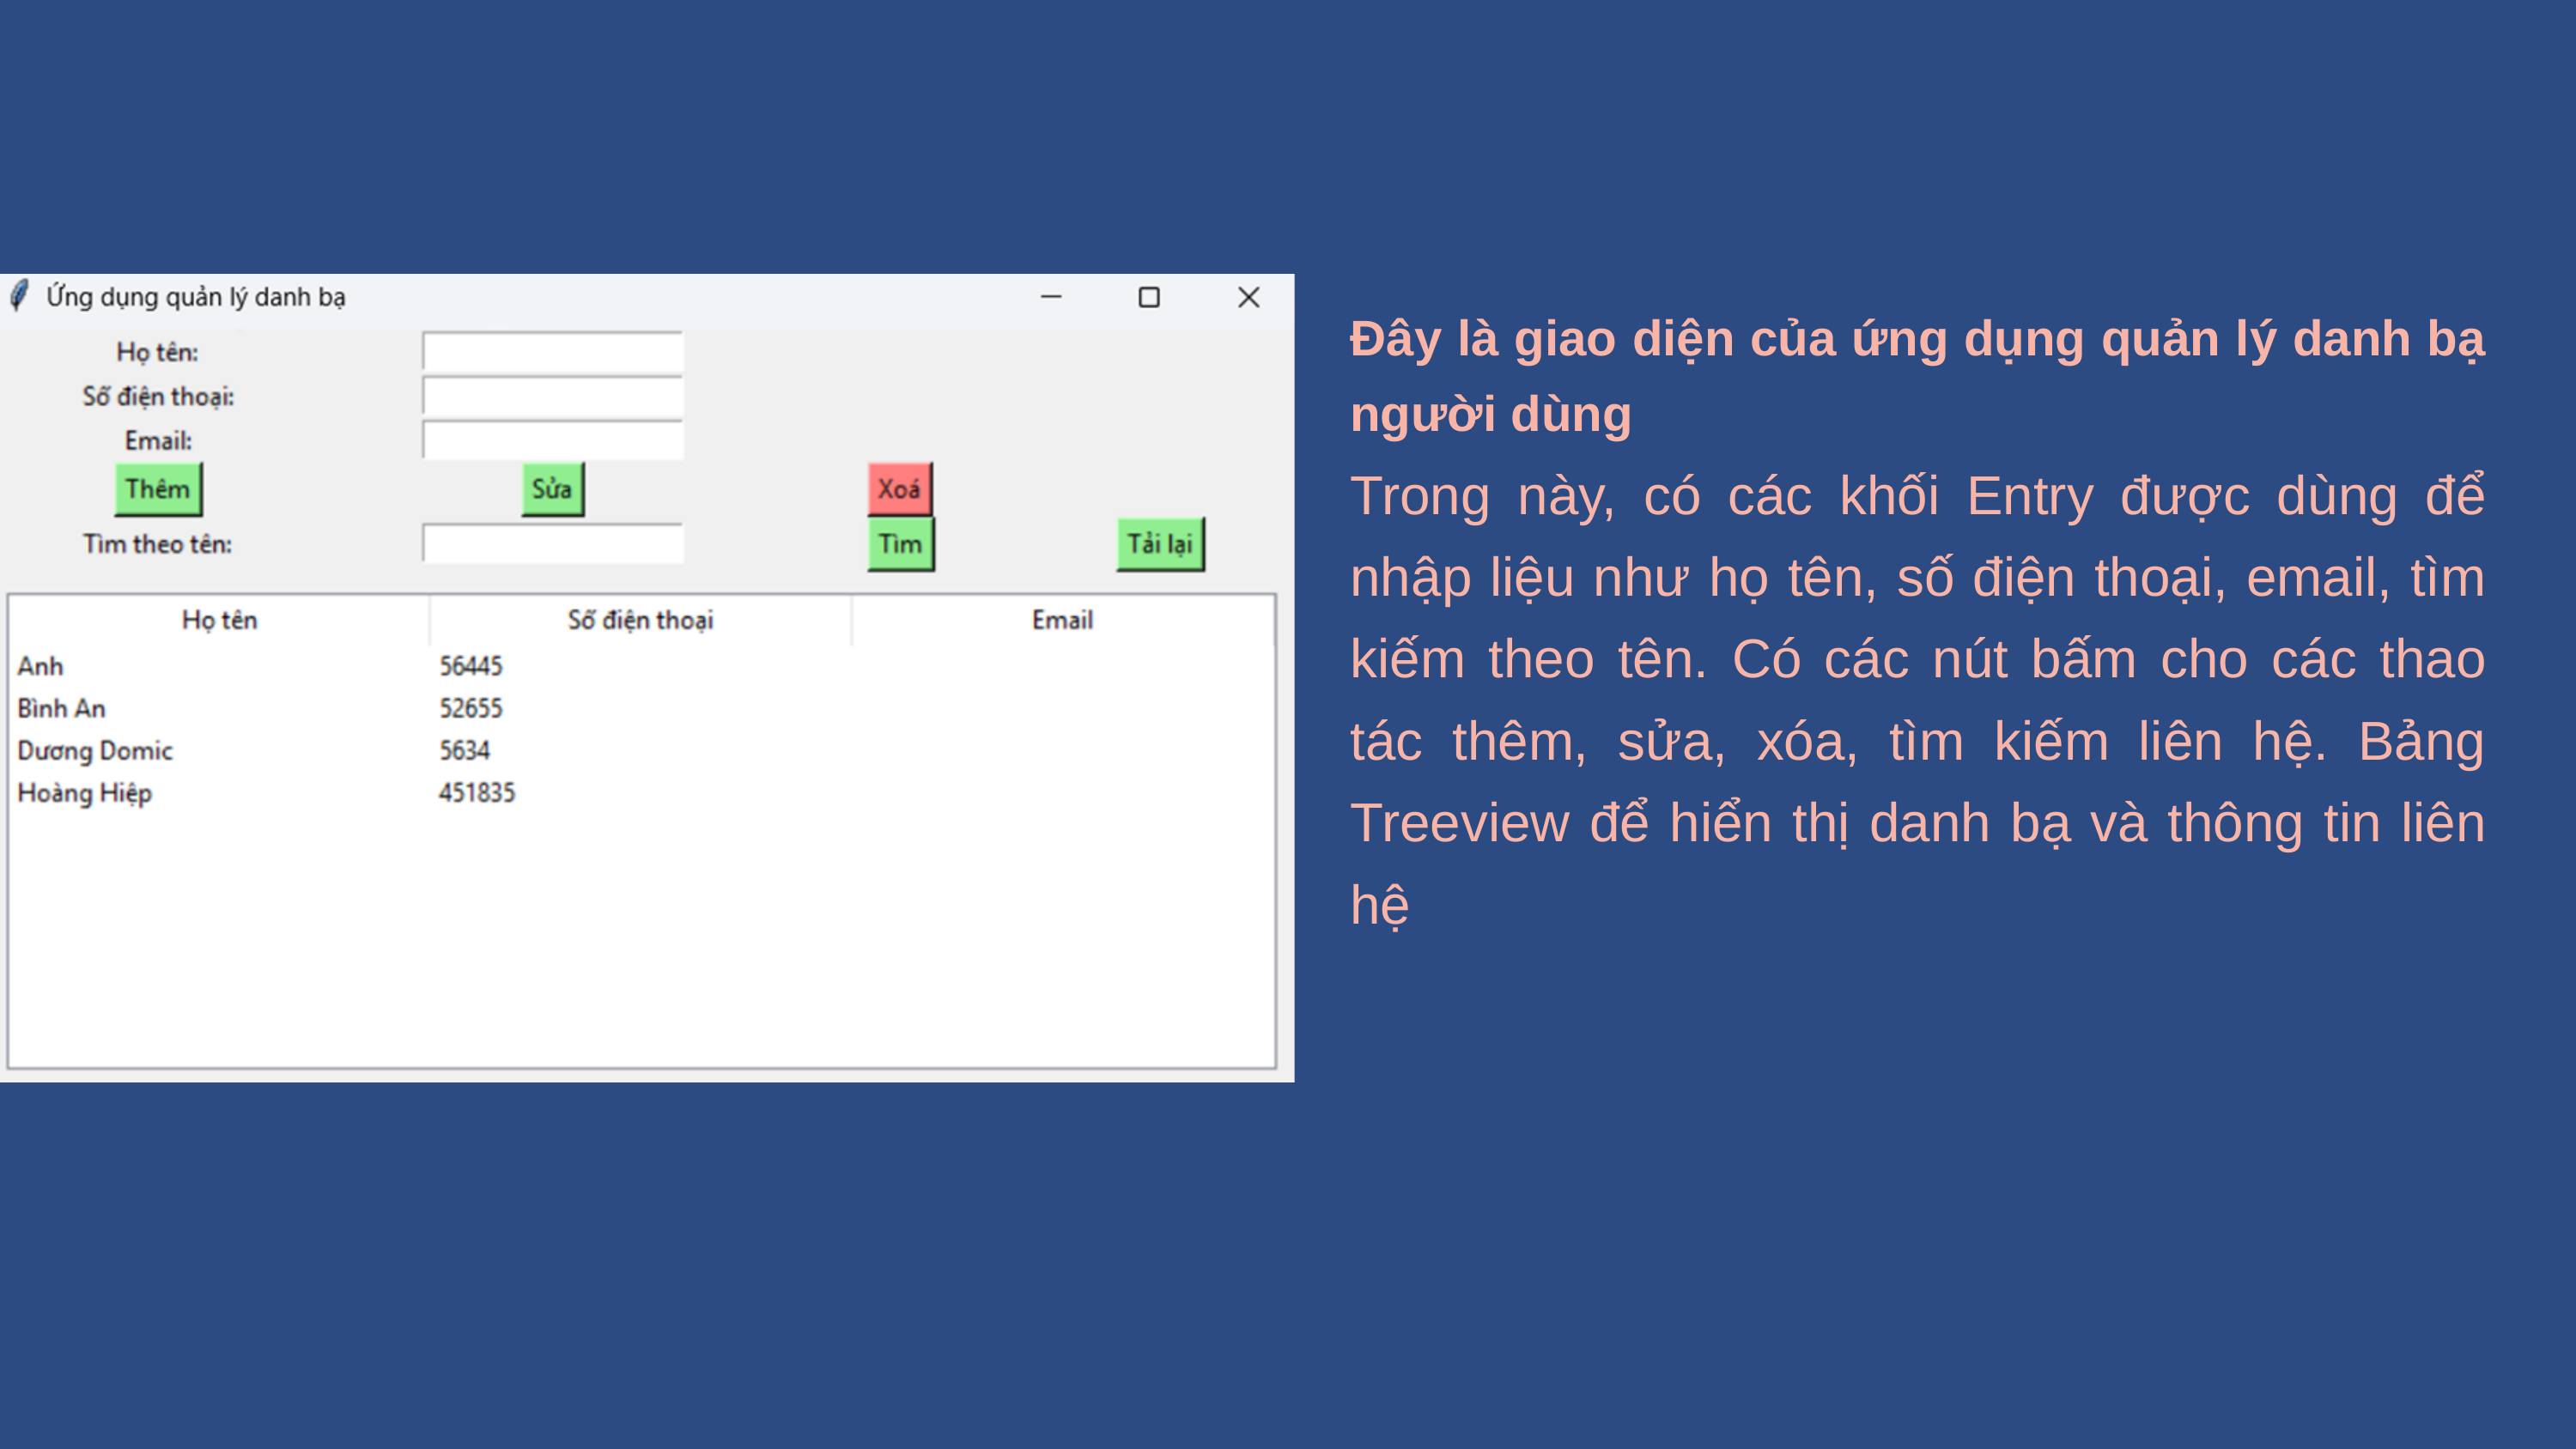

Đây là giao diện của ứng dụng quản lý danh bạ người dùng
Trong này, có các khối Entry được dùng để nhập liệu như họ tên, số điện thoại, email, tìm kiếm theo tên. Có các nút bấm cho các thao tác thêm, sửa, xóa, tìm kiếm liên hệ. Bảng Treeview để hiển thị danh bạ và thông tin liên hệ